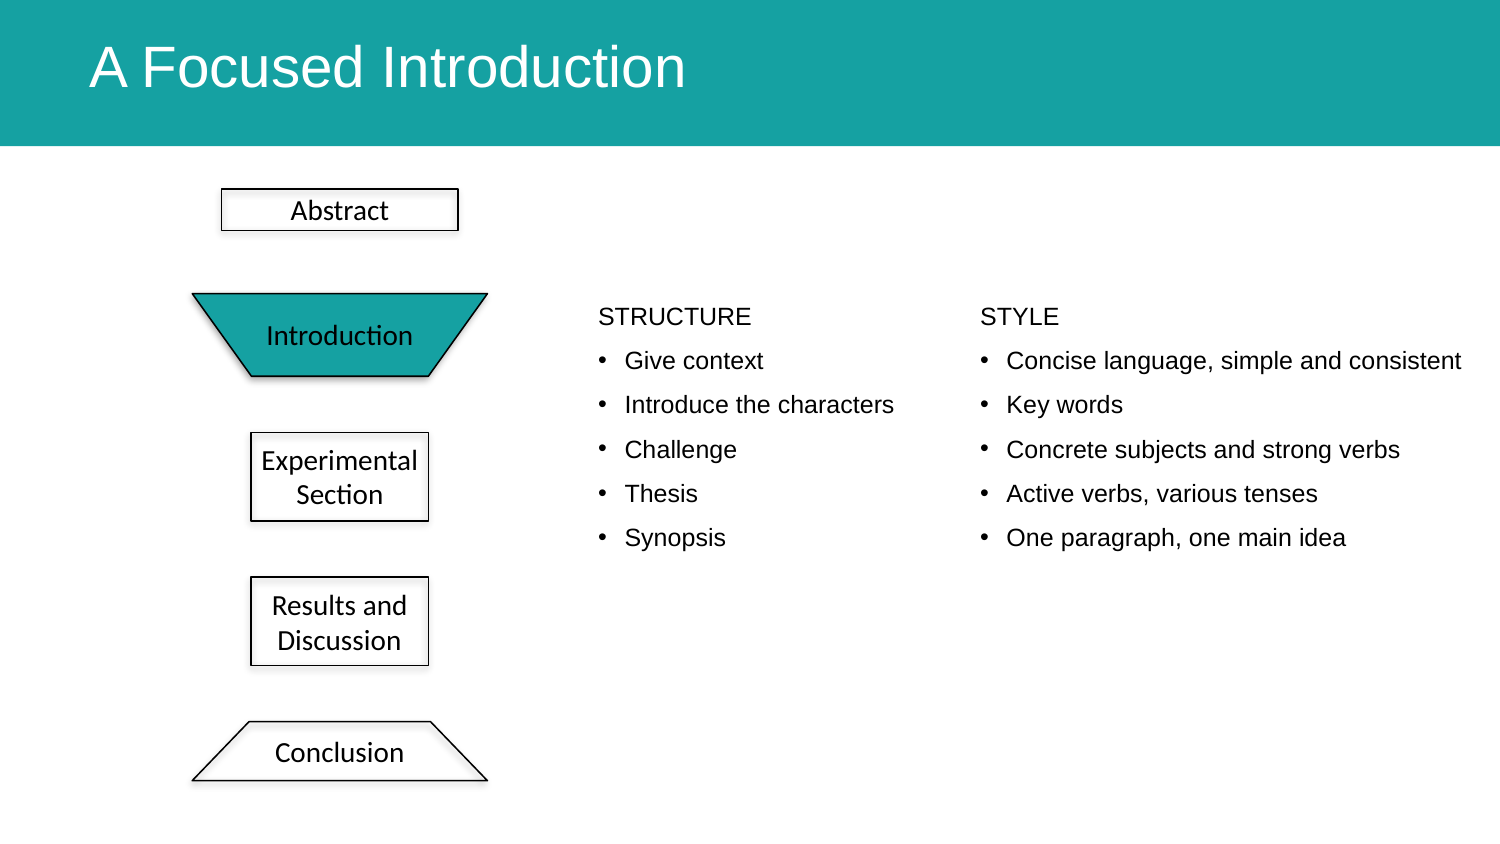

# A Focused Introduction
Abstract

Introduction

Experimental Section

Results and Discussion

Conclusion
STRUCTURE
Give context
Introduce the characters
Challenge
Thesis
Synopsis
STYLE
Concise language, simple and consistent
Key words
Concrete subjects and strong verbs
Active verbs, various tenses
One paragraph, one main idea